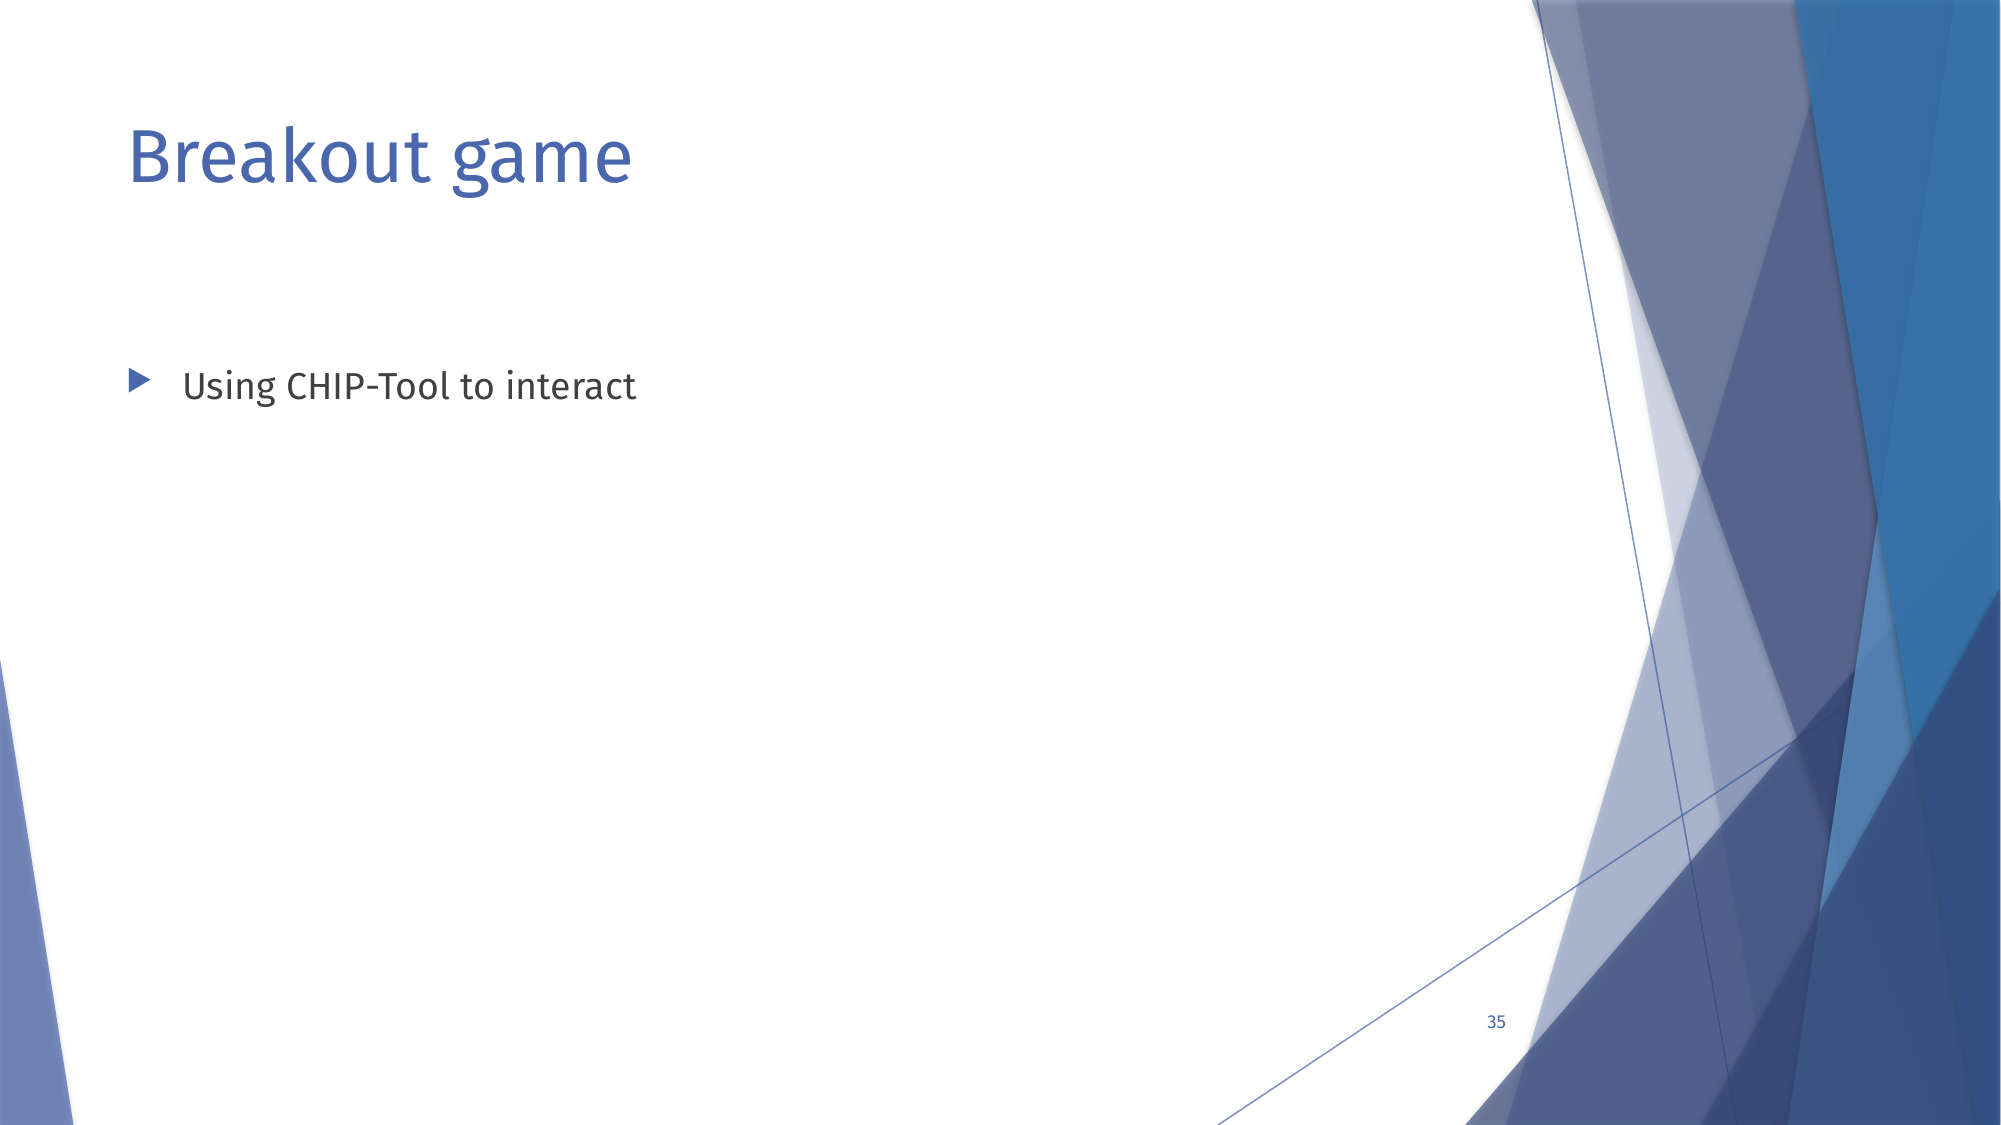

# Breakout game
Using CHIP-Tool to interact
35